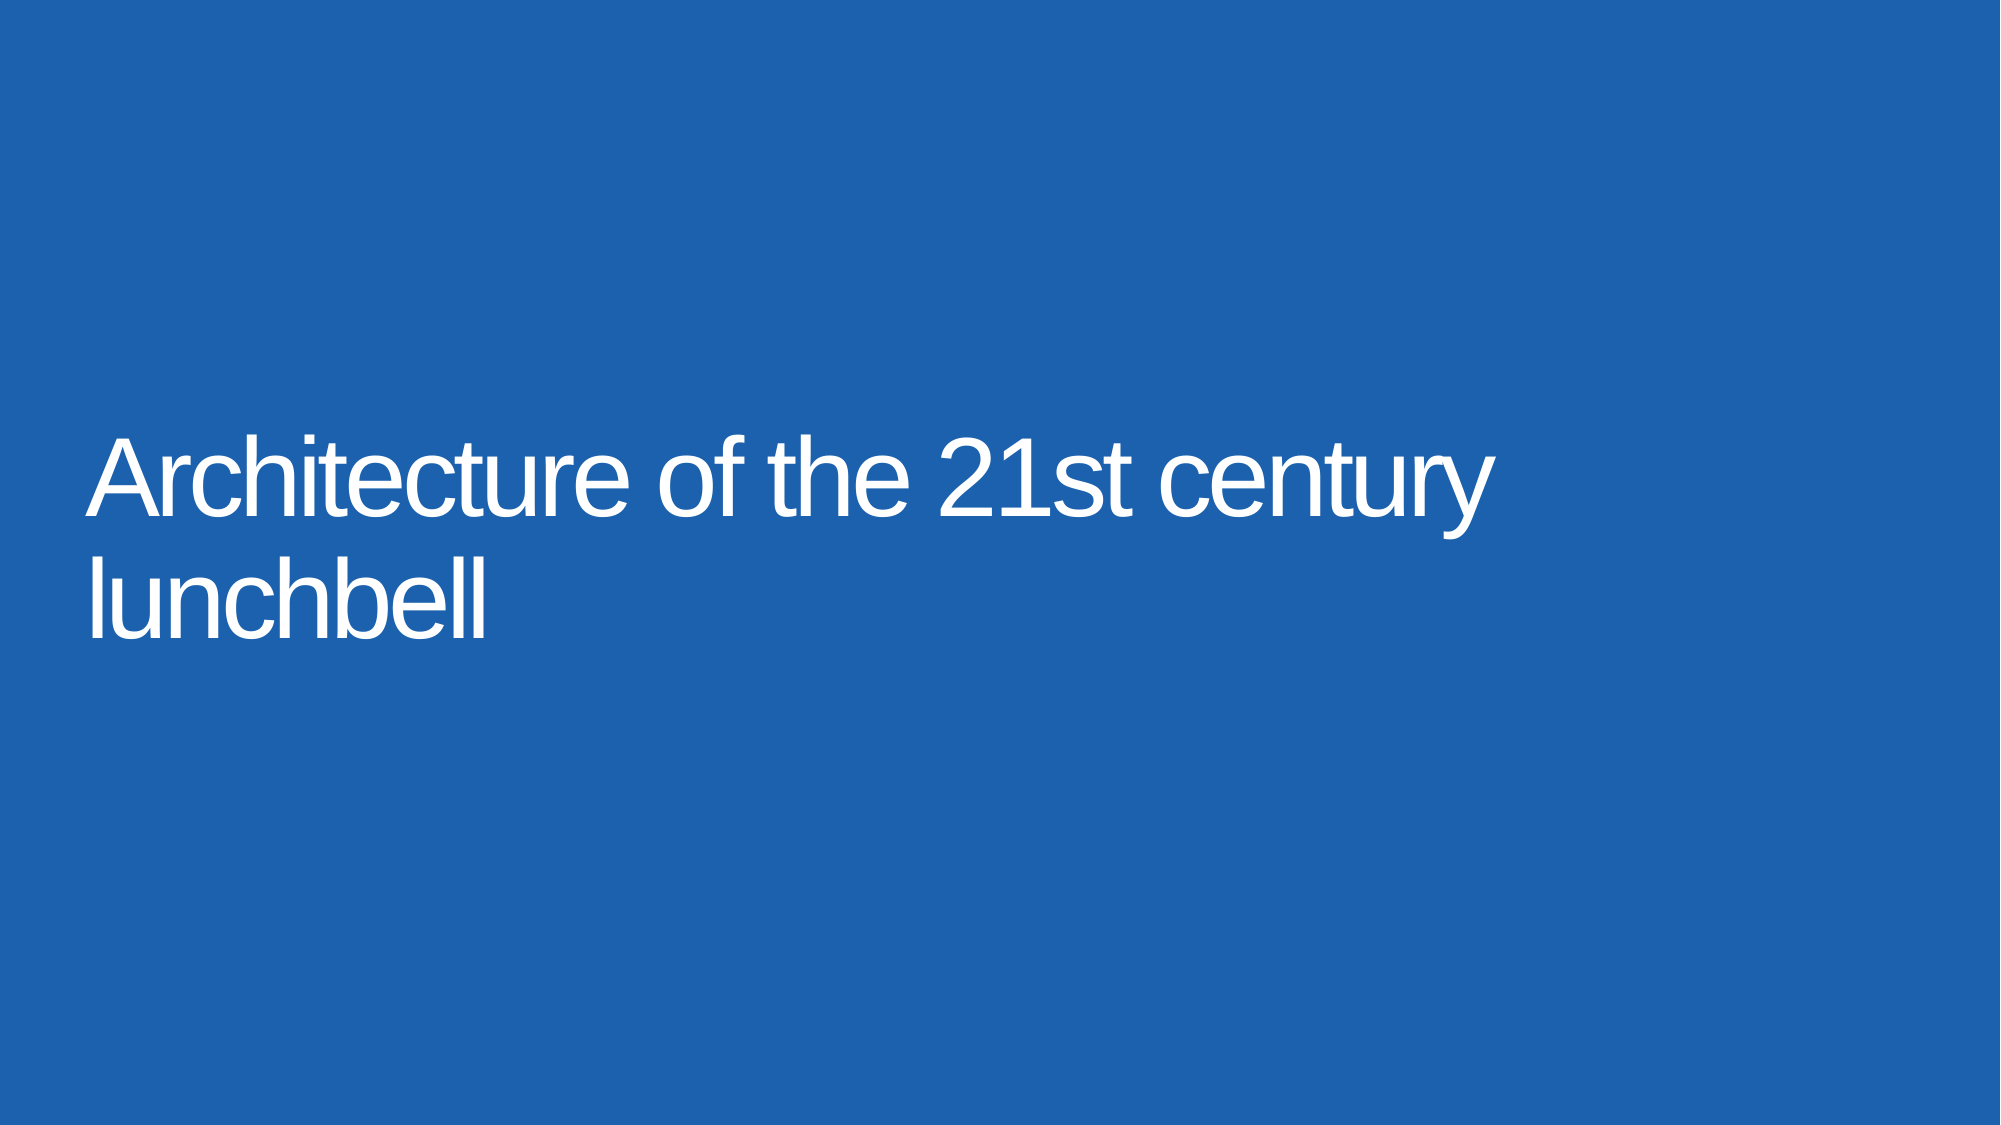

# Architecture of the 21st century lunchbell